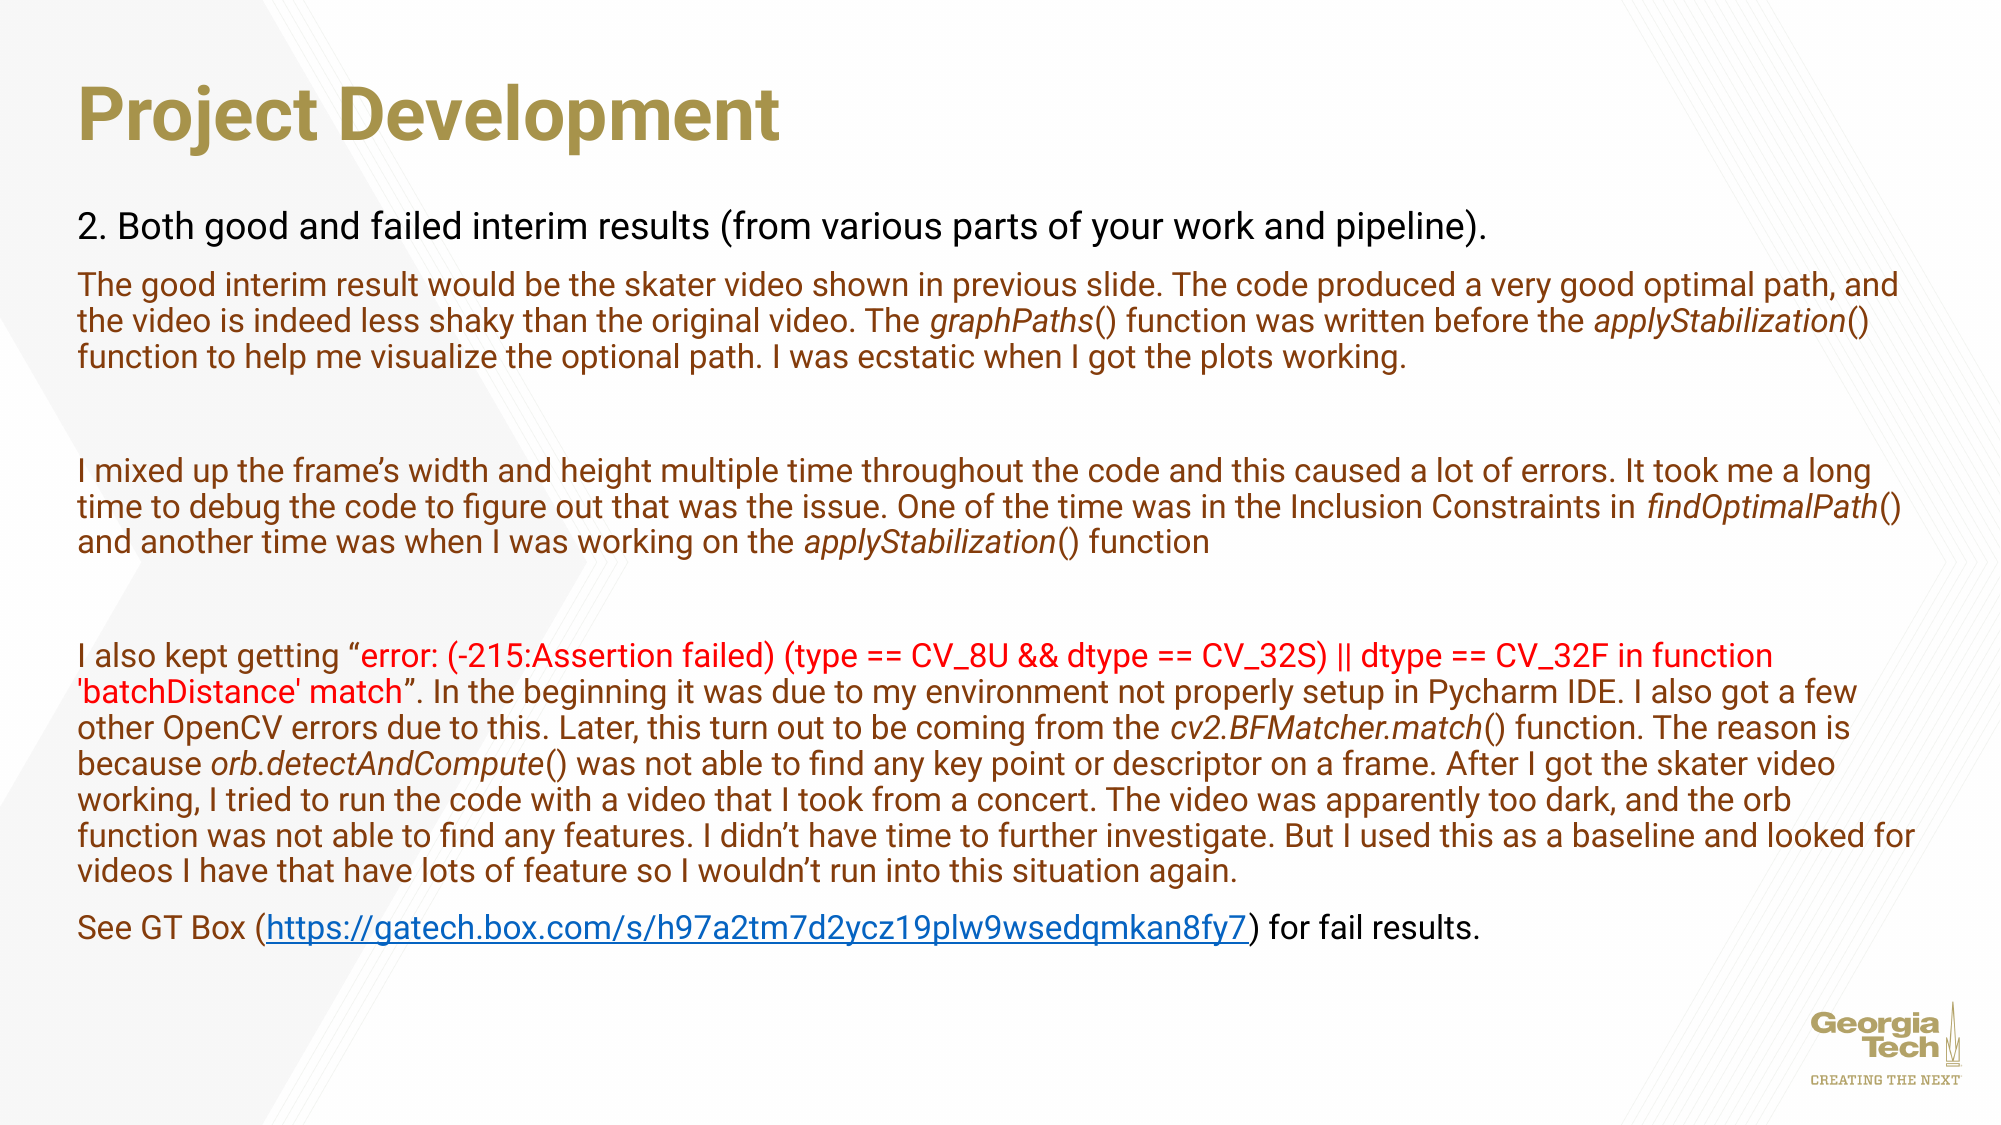

# Project Development
2. Both good and failed interim results (from various parts of your work and pipeline).
The good interim result would be the skater video shown in previous slide. The code produced a very good optimal path, and the video is indeed less shaky than the original video. The graphPaths() function was written before the applyStabilization() function to help me visualize the optional path. I was ecstatic when I got the plots working.

I mixed up the frame’s width and height multiple time throughout the code and this caused a lot of errors. It took me a long time to debug the code to figure out that was the issue. One of the time was in the Inclusion Constraints in findOptimalPath() and another time was when I was working on the applyStabilization() function

I also kept getting “error: (-215:Assertion failed) (type == CV_8U && dtype == CV_32S) || dtype == CV_32F in function 'batchDistance' match”. In the beginning it was due to my environment not properly setup in Pycharm IDE. I also got a few other OpenCV errors due to this. Later, this turn out to be coming from the cv2.BFMatcher.match() function. The reason is because orb.detectAndCompute() was not able to find any key point or descriptor on a frame. After I got the skater video working, I tried to run the code with a video that I took from a concert. The video was apparently too dark, and the orb function was not able to find any features. I didn’t have time to further investigate. But I used this as a baseline and looked for videos I have that have lots of feature so I wouldn’t run into this situation again.
See GT Box (https://gatech.box.com/s/h97a2tm7d2ycz19plw9wsedqmkan8fy7) for fail results.